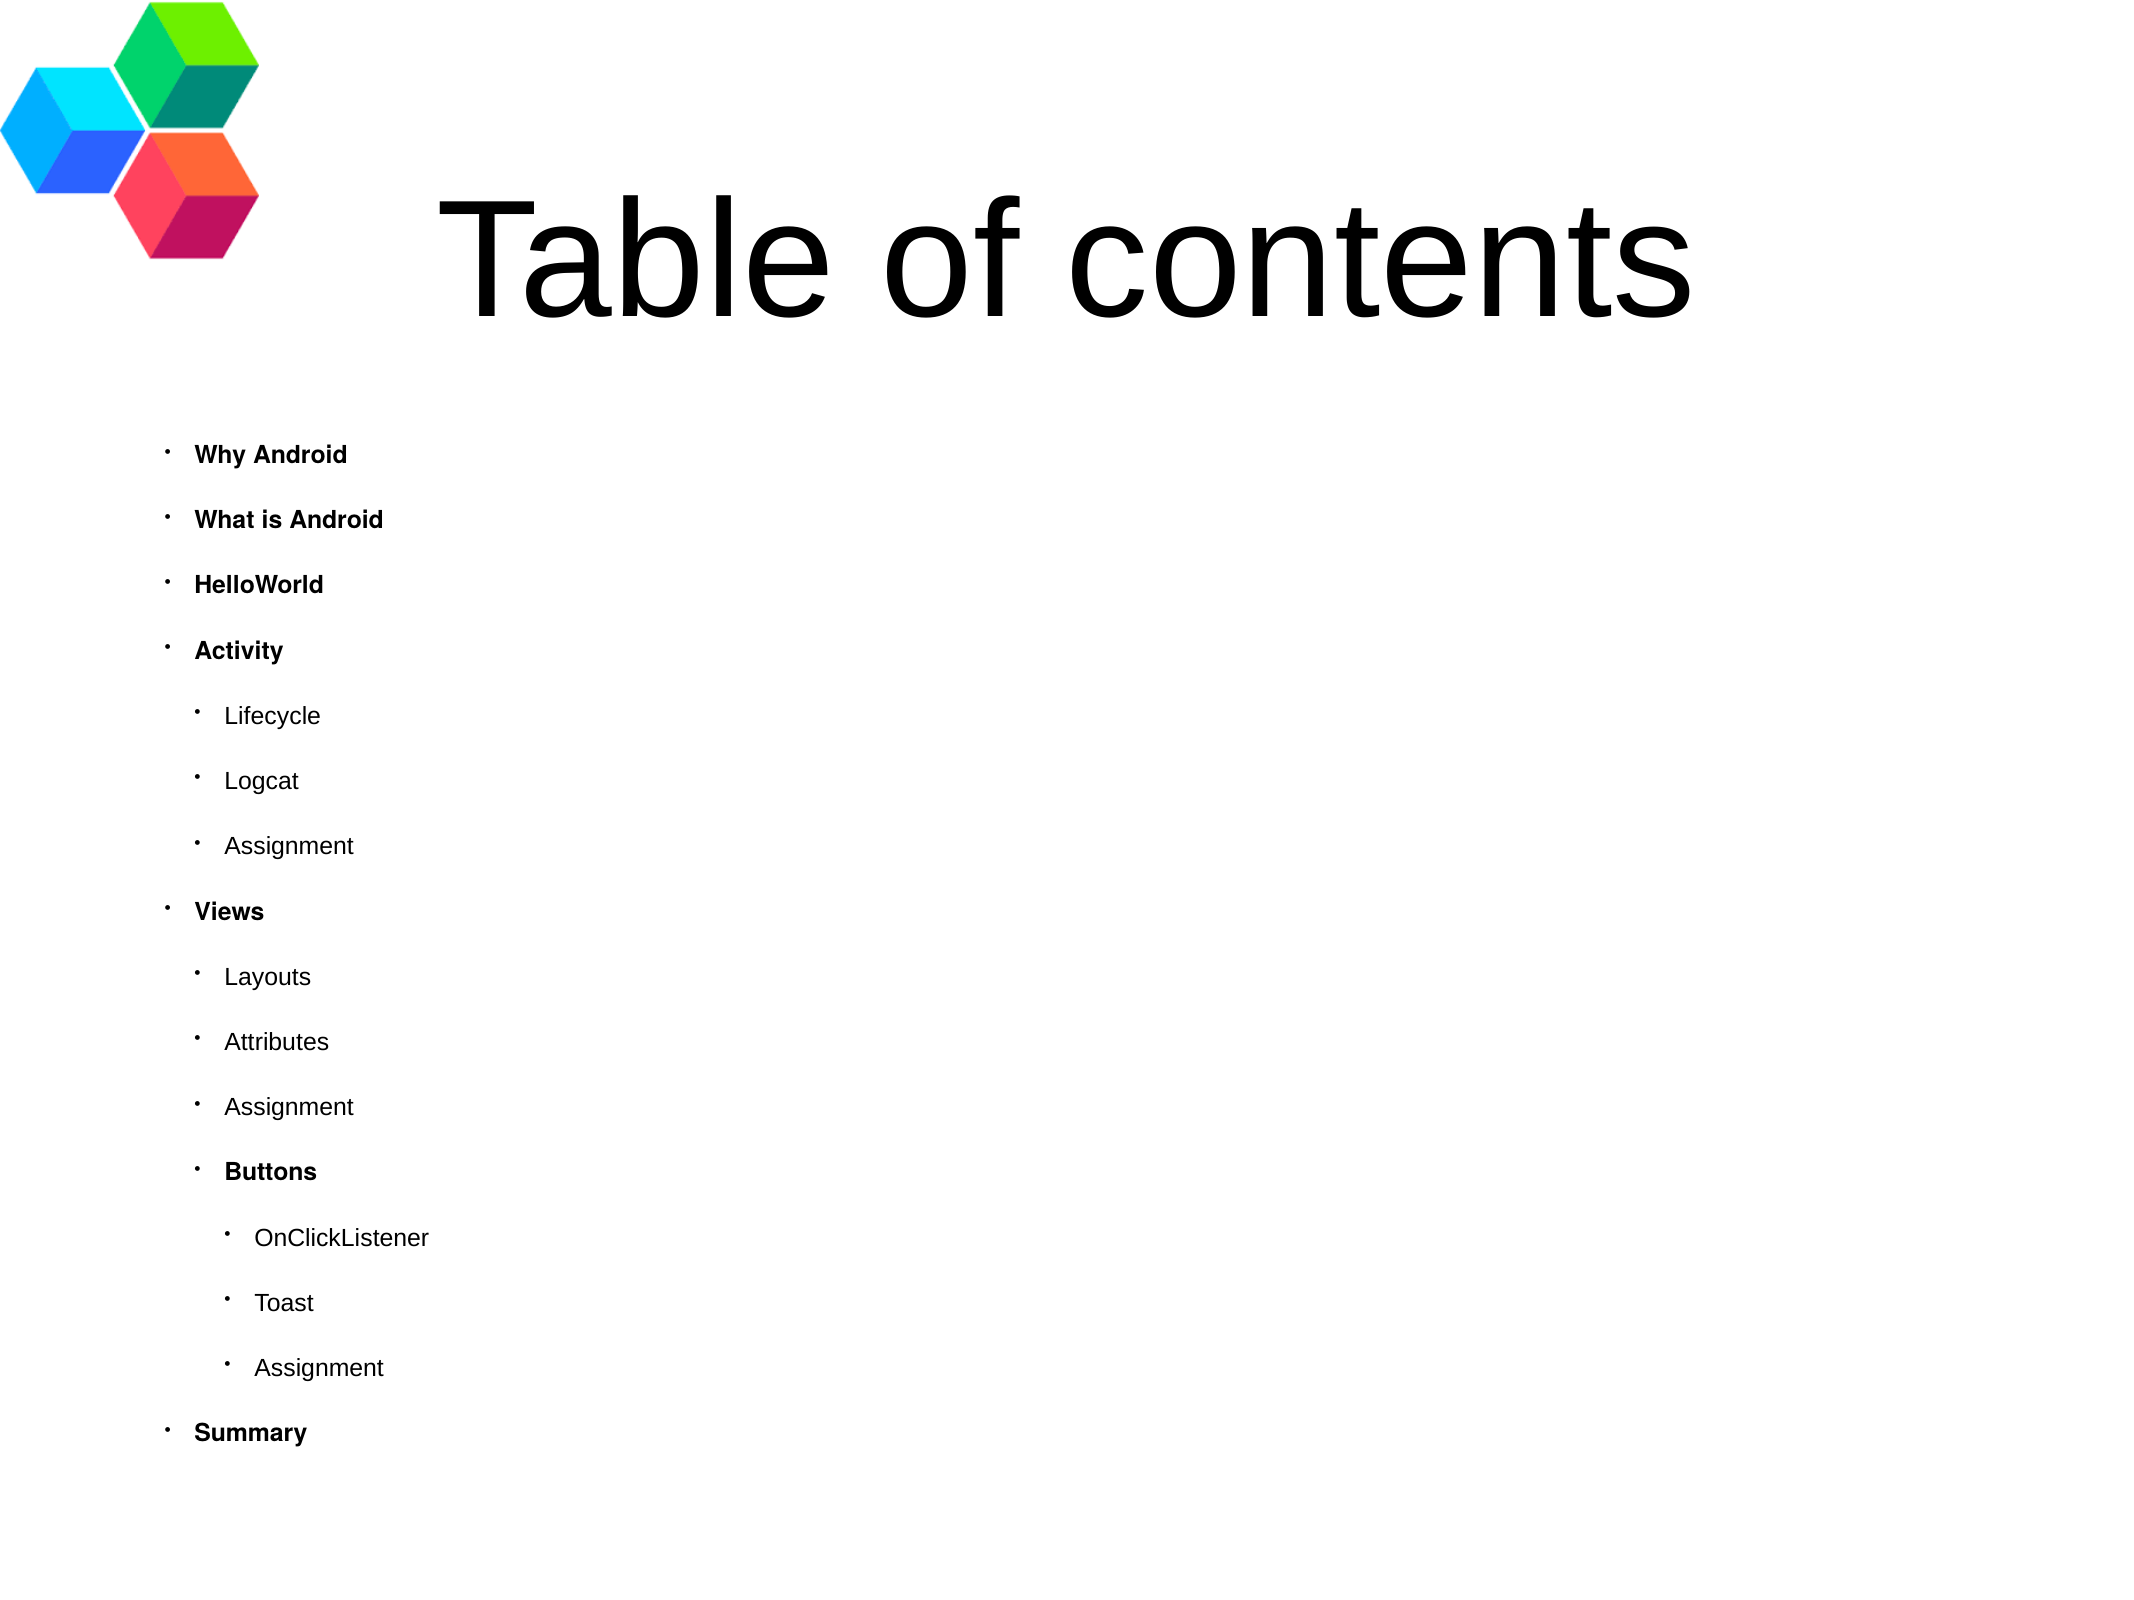

# Table of contents
Why Android
What is Android
HelloWorld
Activity
Lifecycle
Logcat
Assignment
Views
Layouts
Attributes
Assignment
Buttons
OnClickListener
Toast
Assignment
Summary